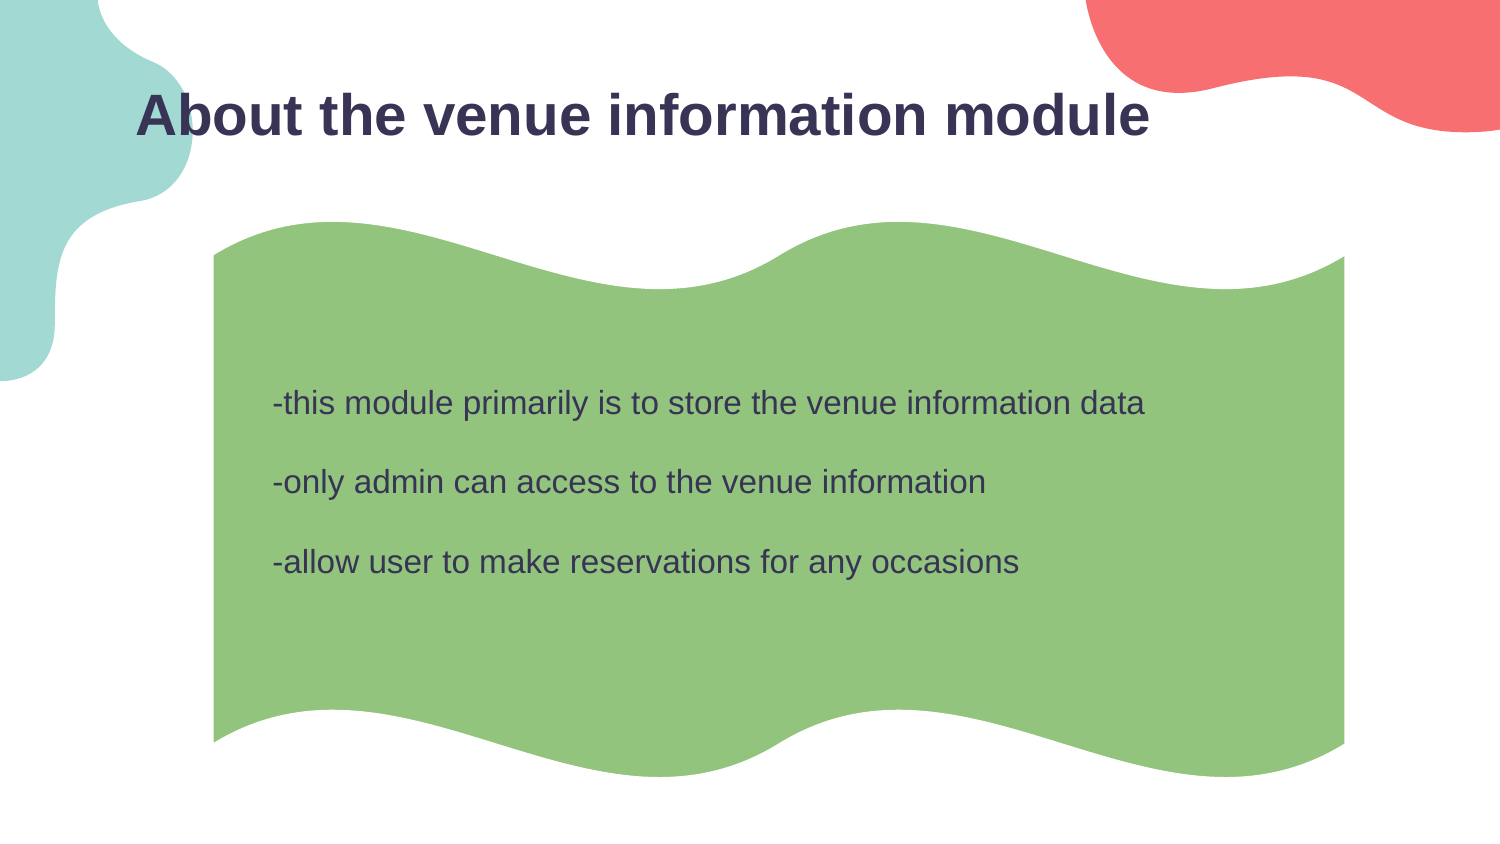

# About the venue information module

-this module primarily is to store the venue information data

-only admin can access to the venue information

-allow user to make reservations for any occasions